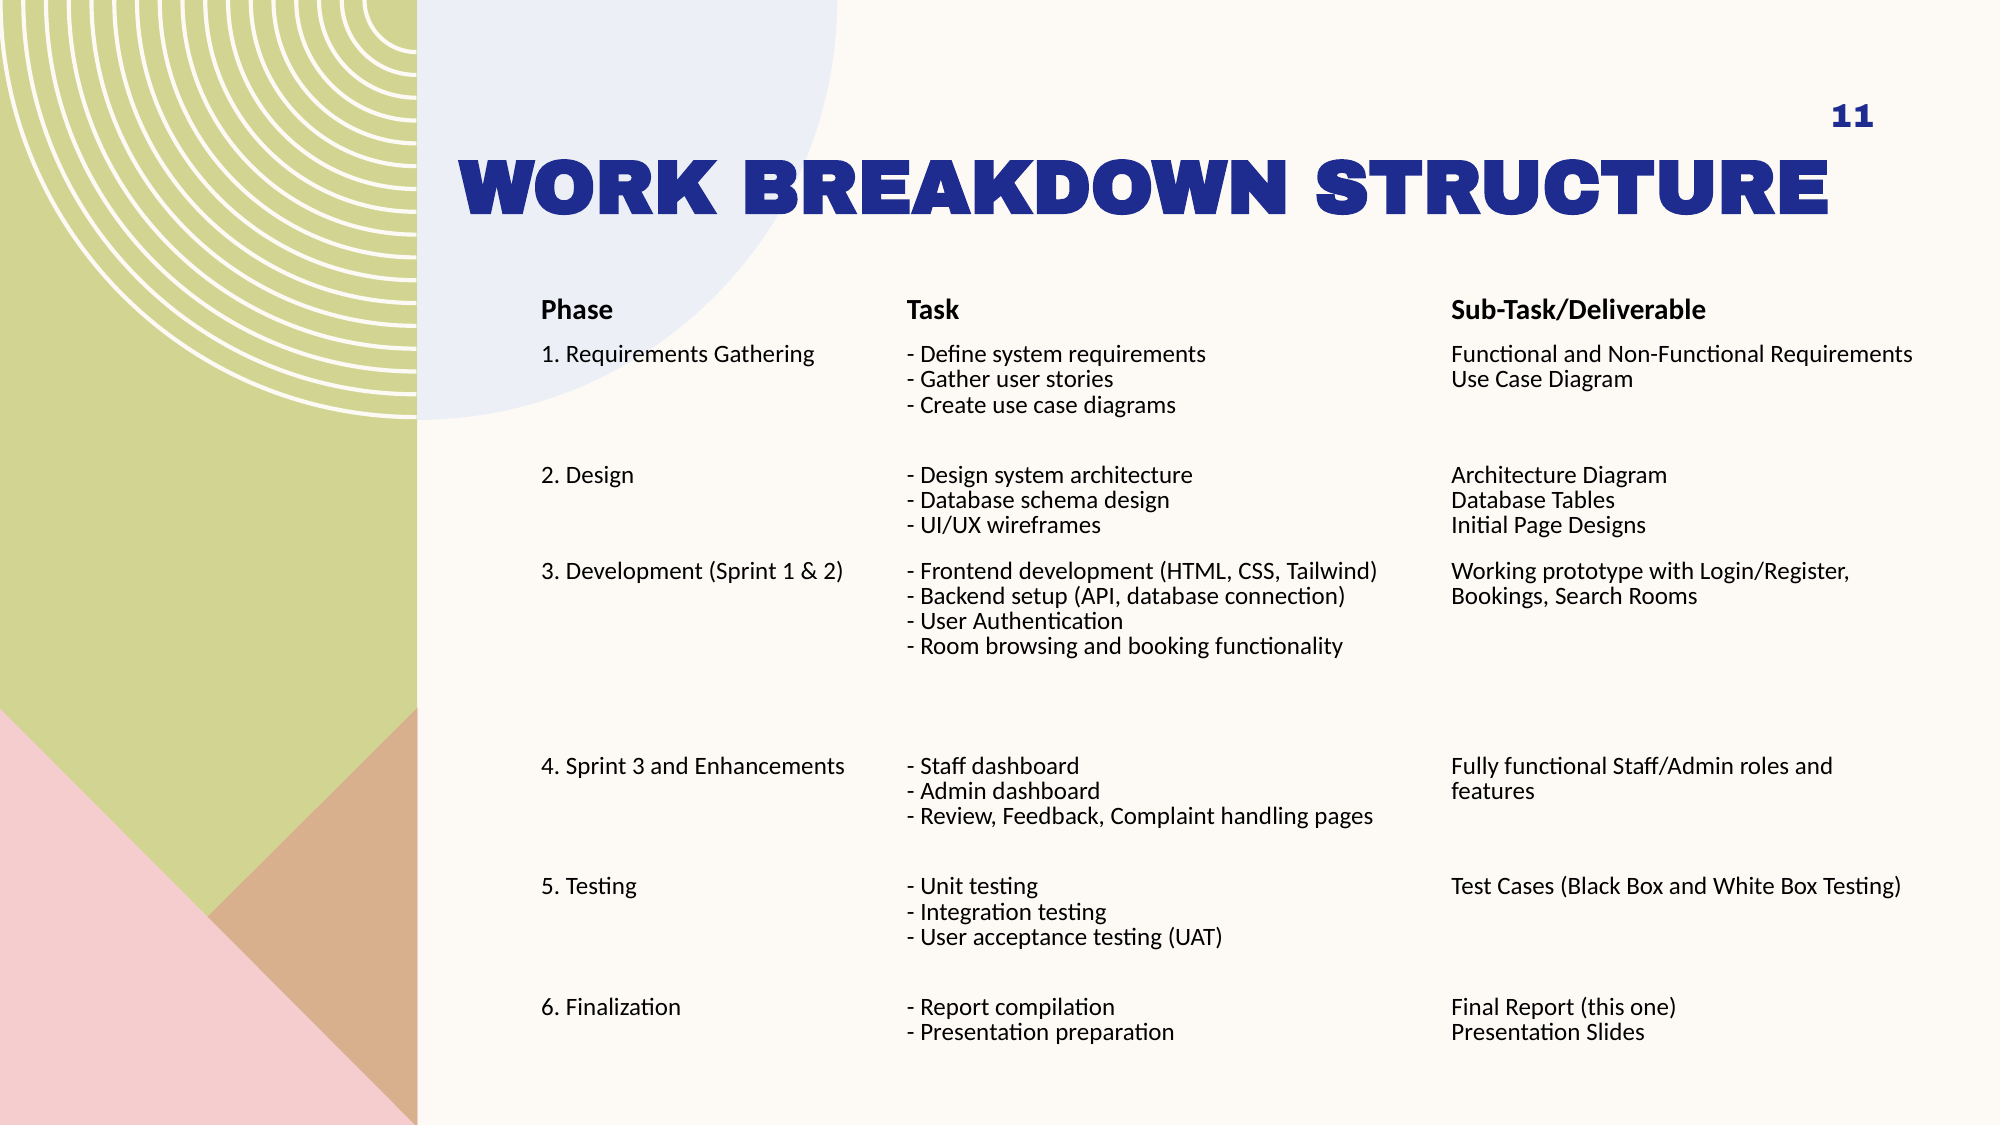

# Work Breakdown Structure
11
| Phase | Task | Sub-Task/Deliverable |
| --- | --- | --- |
| 1. Requirements Gathering | - Define system requirements - Gather user stories - Create use case diagrams | Functional and Non-Functional Requirements Use Case Diagram |
| 2. Design | - Design system architecture - Database schema design - UI/UX wireframes | Architecture Diagram Database Tables Initial Page Designs |
| 3. Development (Sprint 1 & 2) | - Frontend development (HTML, CSS, Tailwind) - Backend setup (API, database connection) - User Authentication - Room browsing and booking functionality | Working prototype with Login/Register, Bookings, Search Rooms |
| 4. Sprint 3 and Enhancements | - Staff dashboard - Admin dashboard - Review, Feedback, Complaint handling pages | Fully functional Staff/Admin roles and features |
| 5. Testing | - Unit testing - Integration testing - User acceptance testing (UAT) | Test Cases (Black Box and White Box Testing) |
| 6. Finalization | - Report compilation - Presentation preparation | Final Report (this one) Presentation Slides |